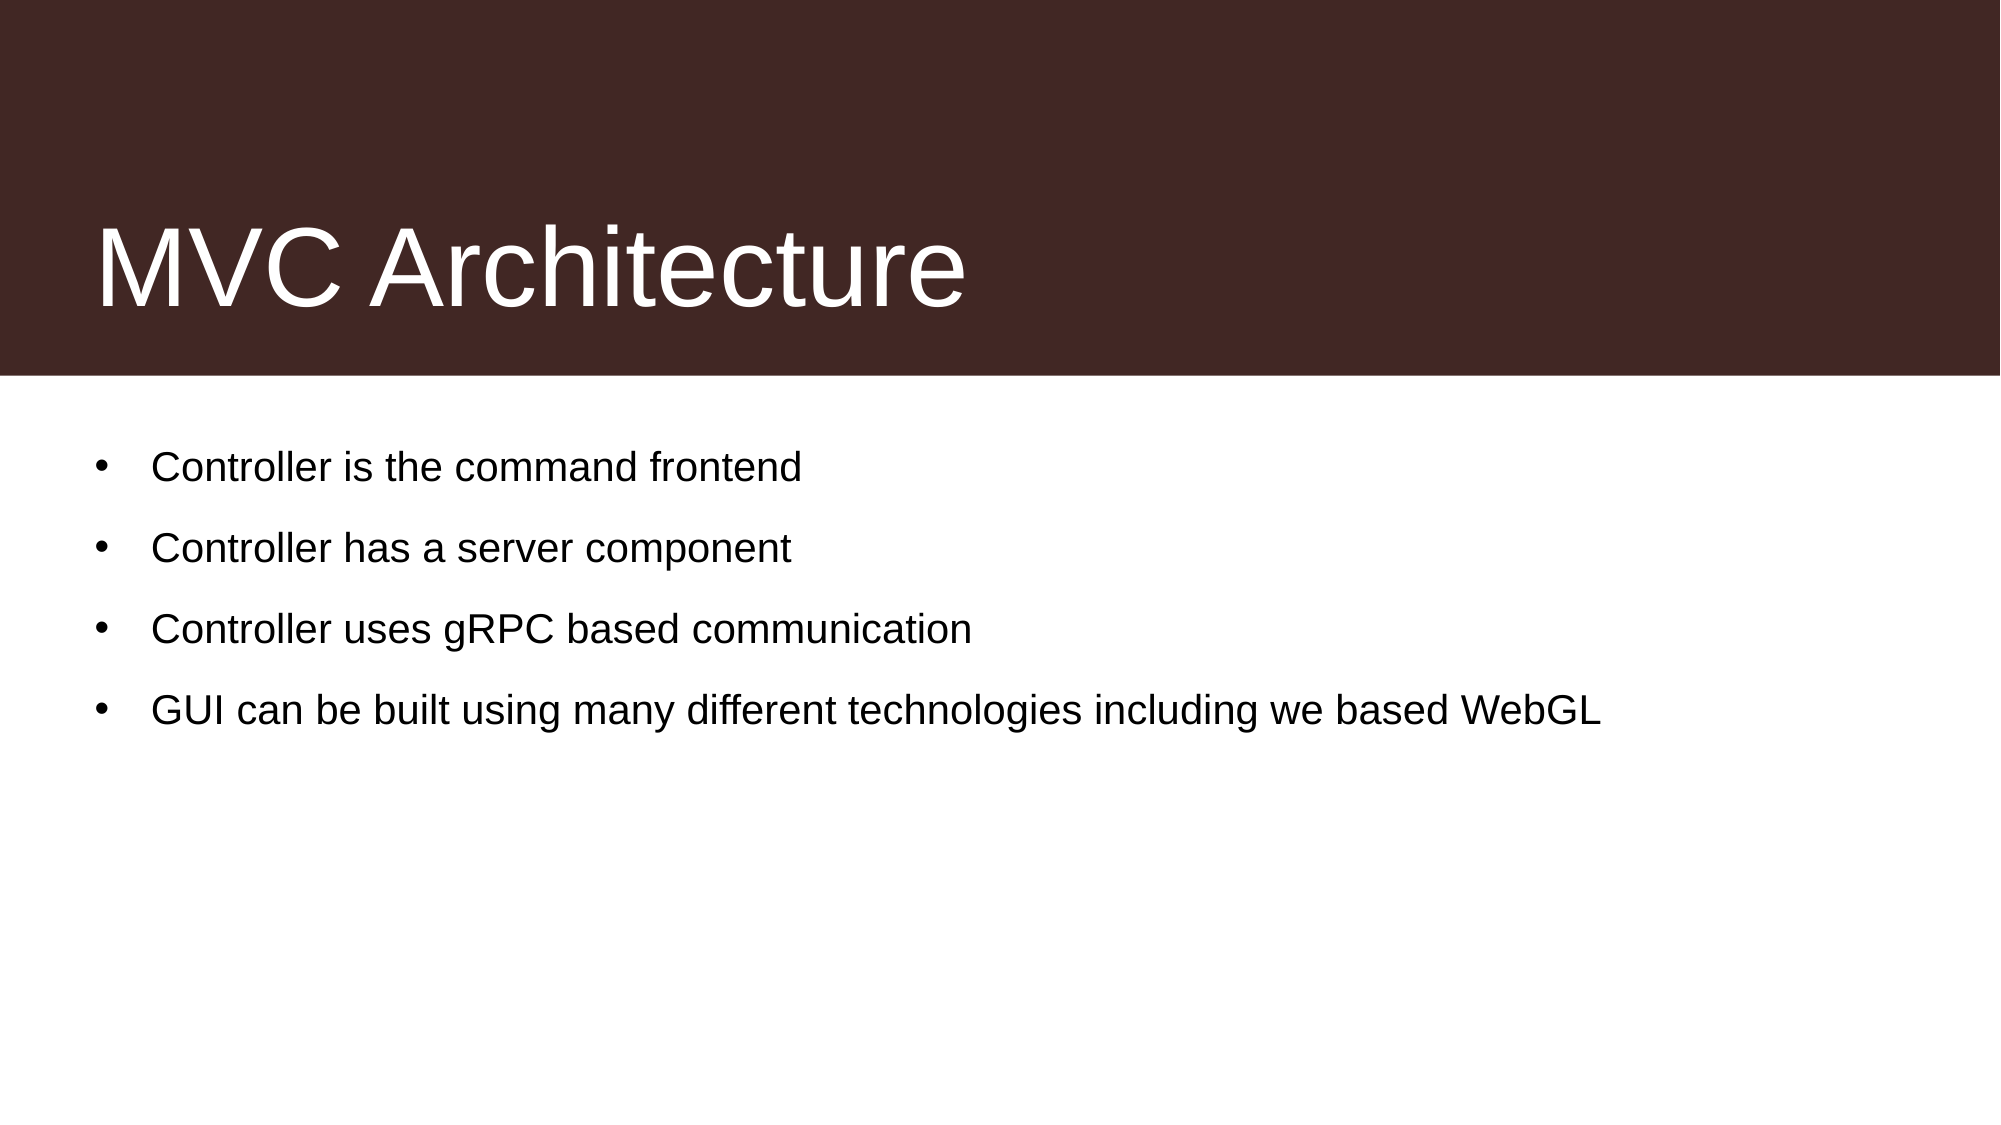

# MVC Architecture
Controller is the command frontend
Controller has a server component
Controller uses gRPC based communication
GUI can be built using many different technologies including we based WebGL